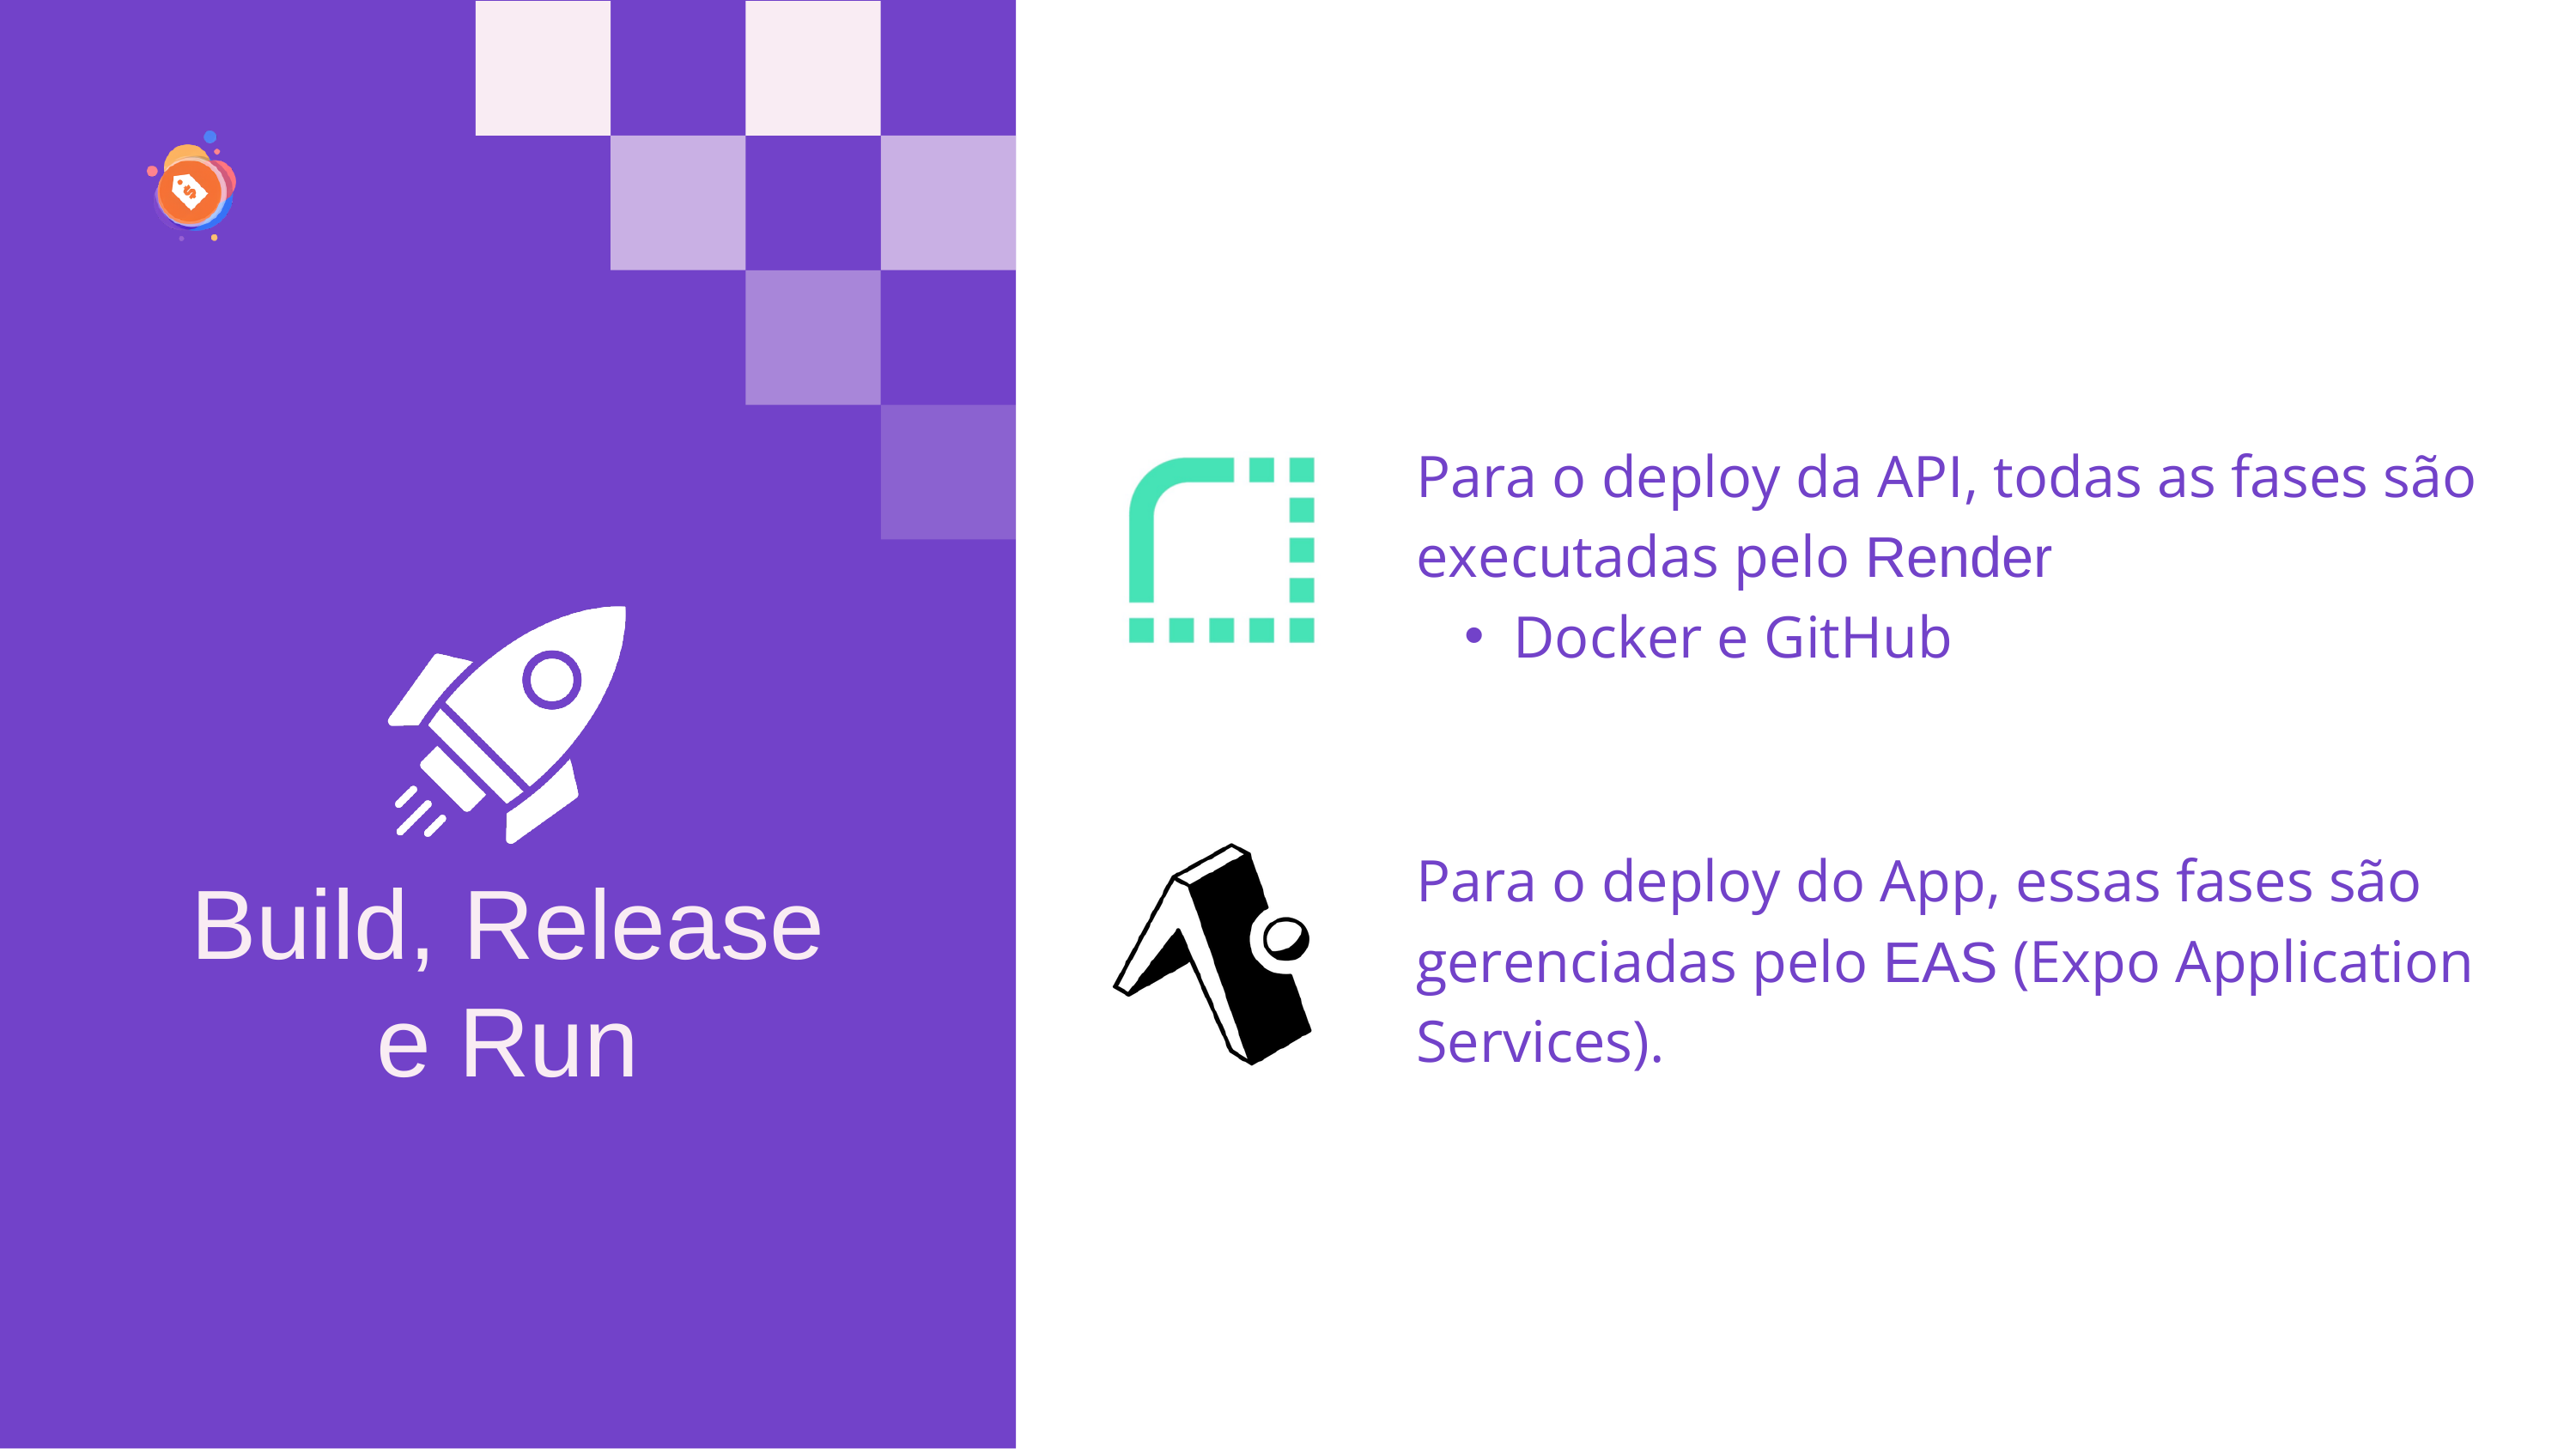

Para o deploy da API, todas as fases são executadas pelo Render
Docker e GitHub

Para o deploy do App, essas fases são gerenciadas pelo EAS (Expo Application Services).
Build, Release
e Run